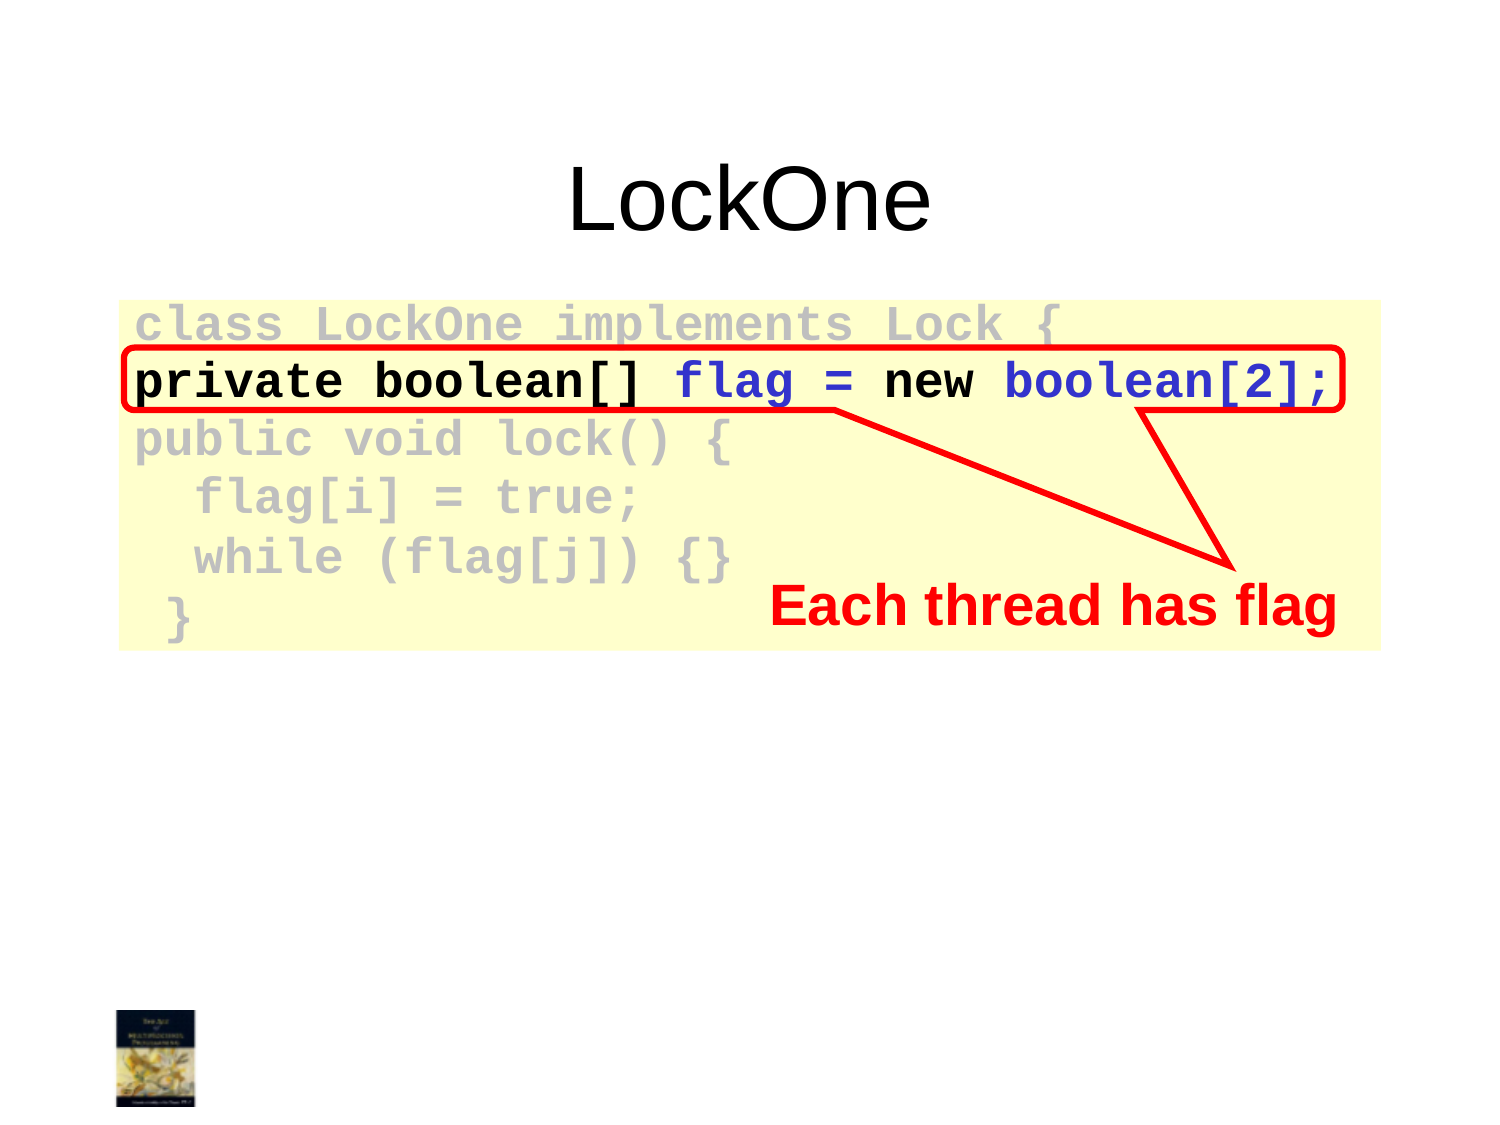

# LockOne
class LockOne implements Lock {
private boolean[] flag = new boolean[2];
public void lock() {
  flag[i] = true;
  while (flag[j]) {}
 }

Each thread has flag